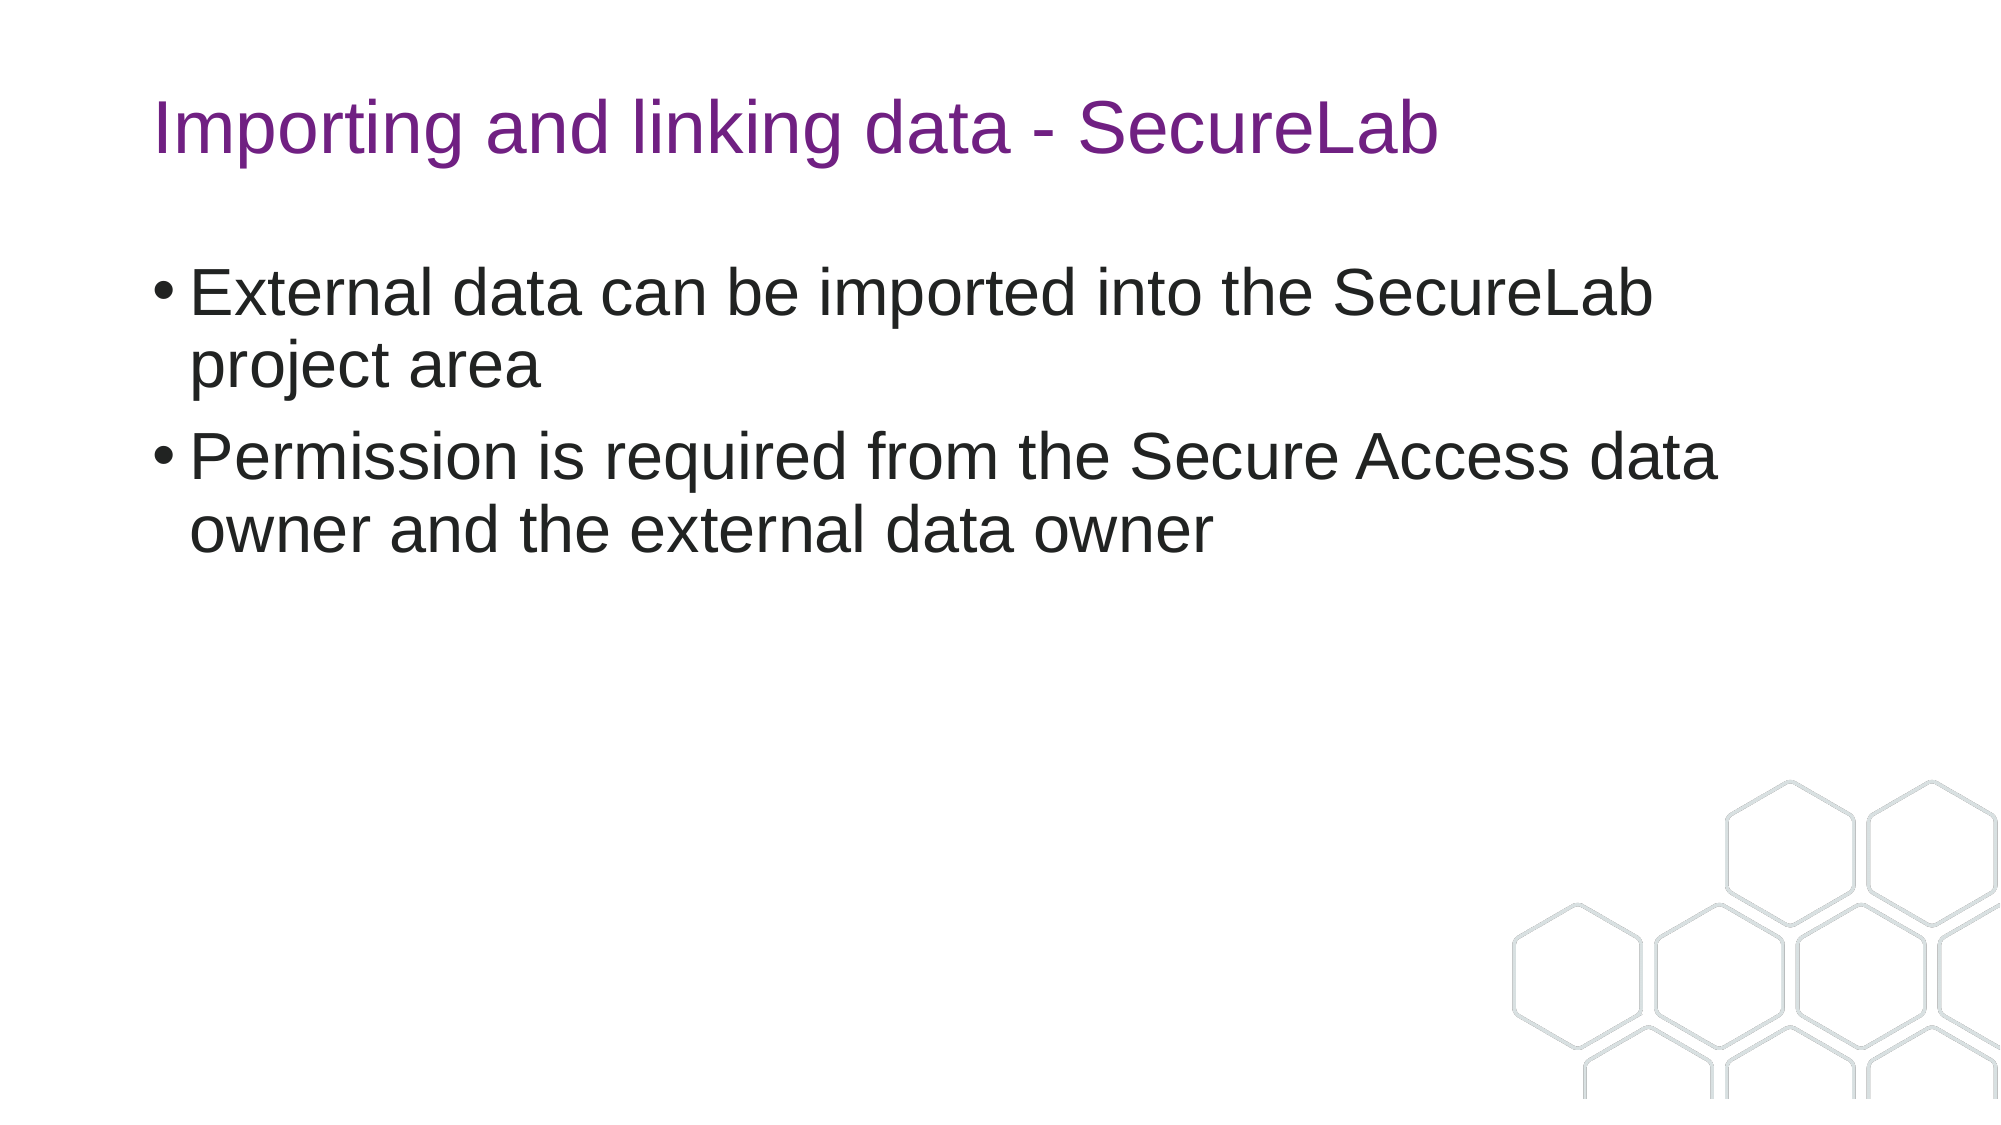

# Importing and linking data - SecureLab
External data can be imported into the SecureLab project area
Permission is required from the Secure Access data owner and the external data owner